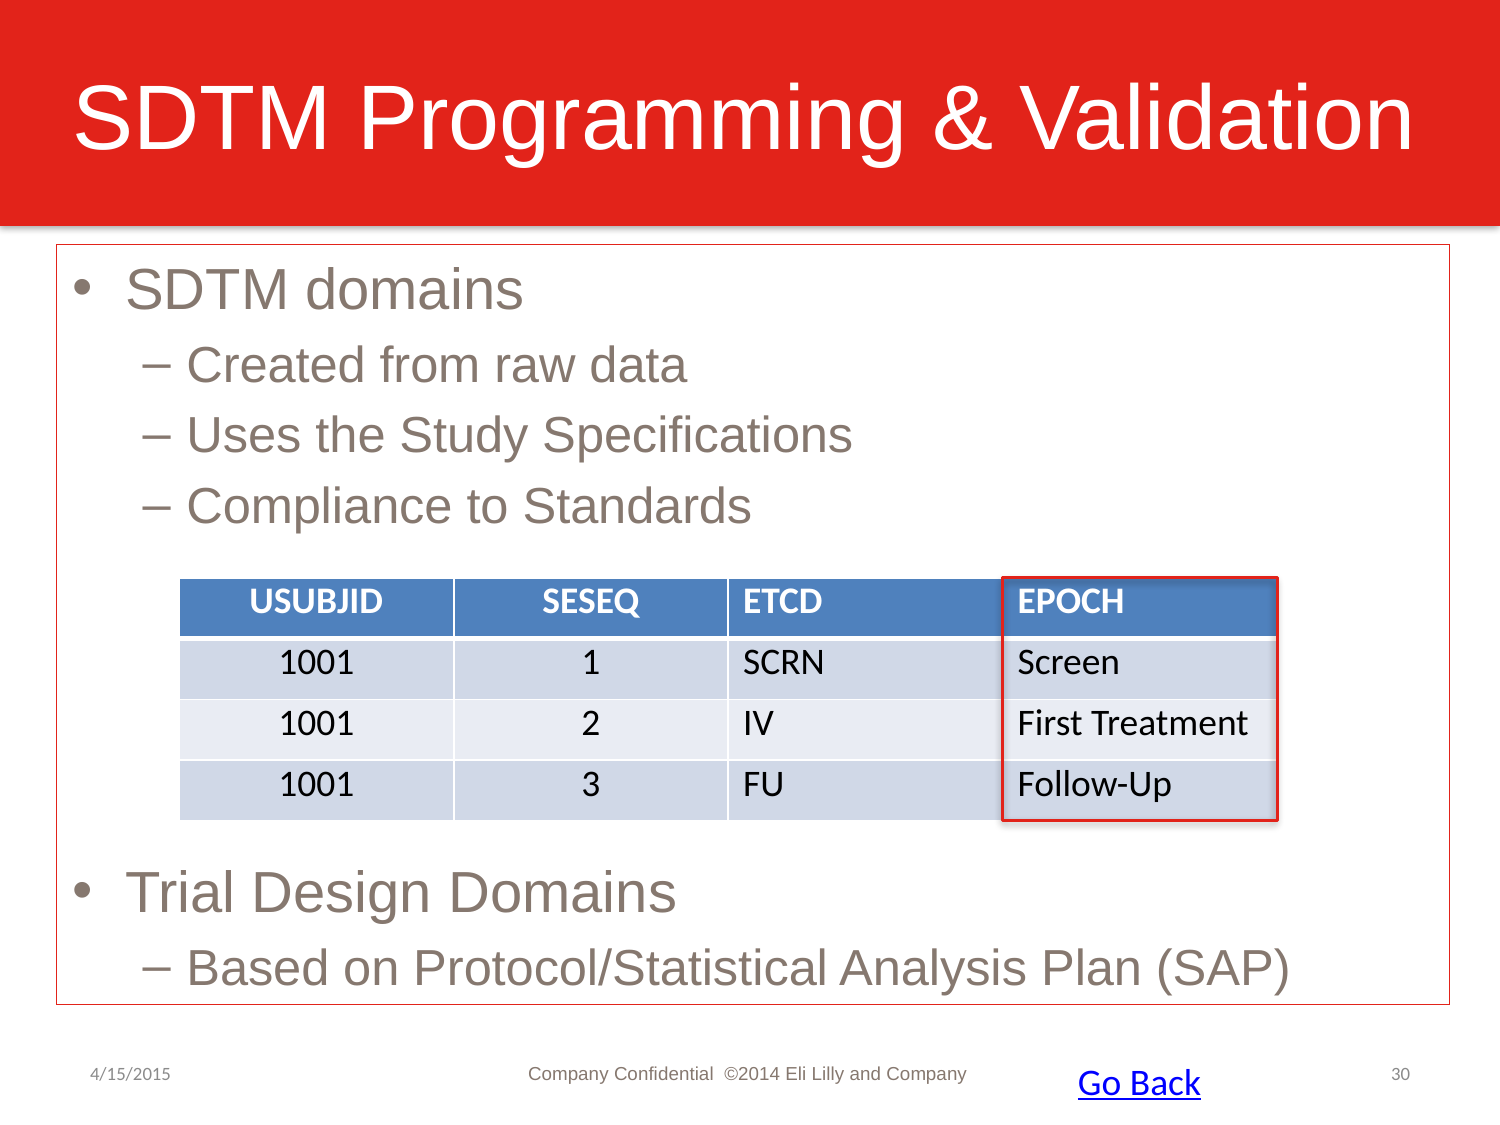

# SDTM Programming & Validation
SDTM domains
Created from raw data
Uses the Study Specifications
Compliance to Standards

Trial Design Domains
Based on Protocol/Statistical Analysis Plan (SAP)
| USUBJID | SESEQ | ETCD | EPOCH |
| --- | --- | --- | --- |
| 1001 | 1 | SCRN | Screen |
| 1001 | 2 | IV | First Treatment |
| 1001 | 3 | FU | Follow-Up |

4/15/2015
Company Confidential  ©2014 Eli Lilly and Company
30
Go Back